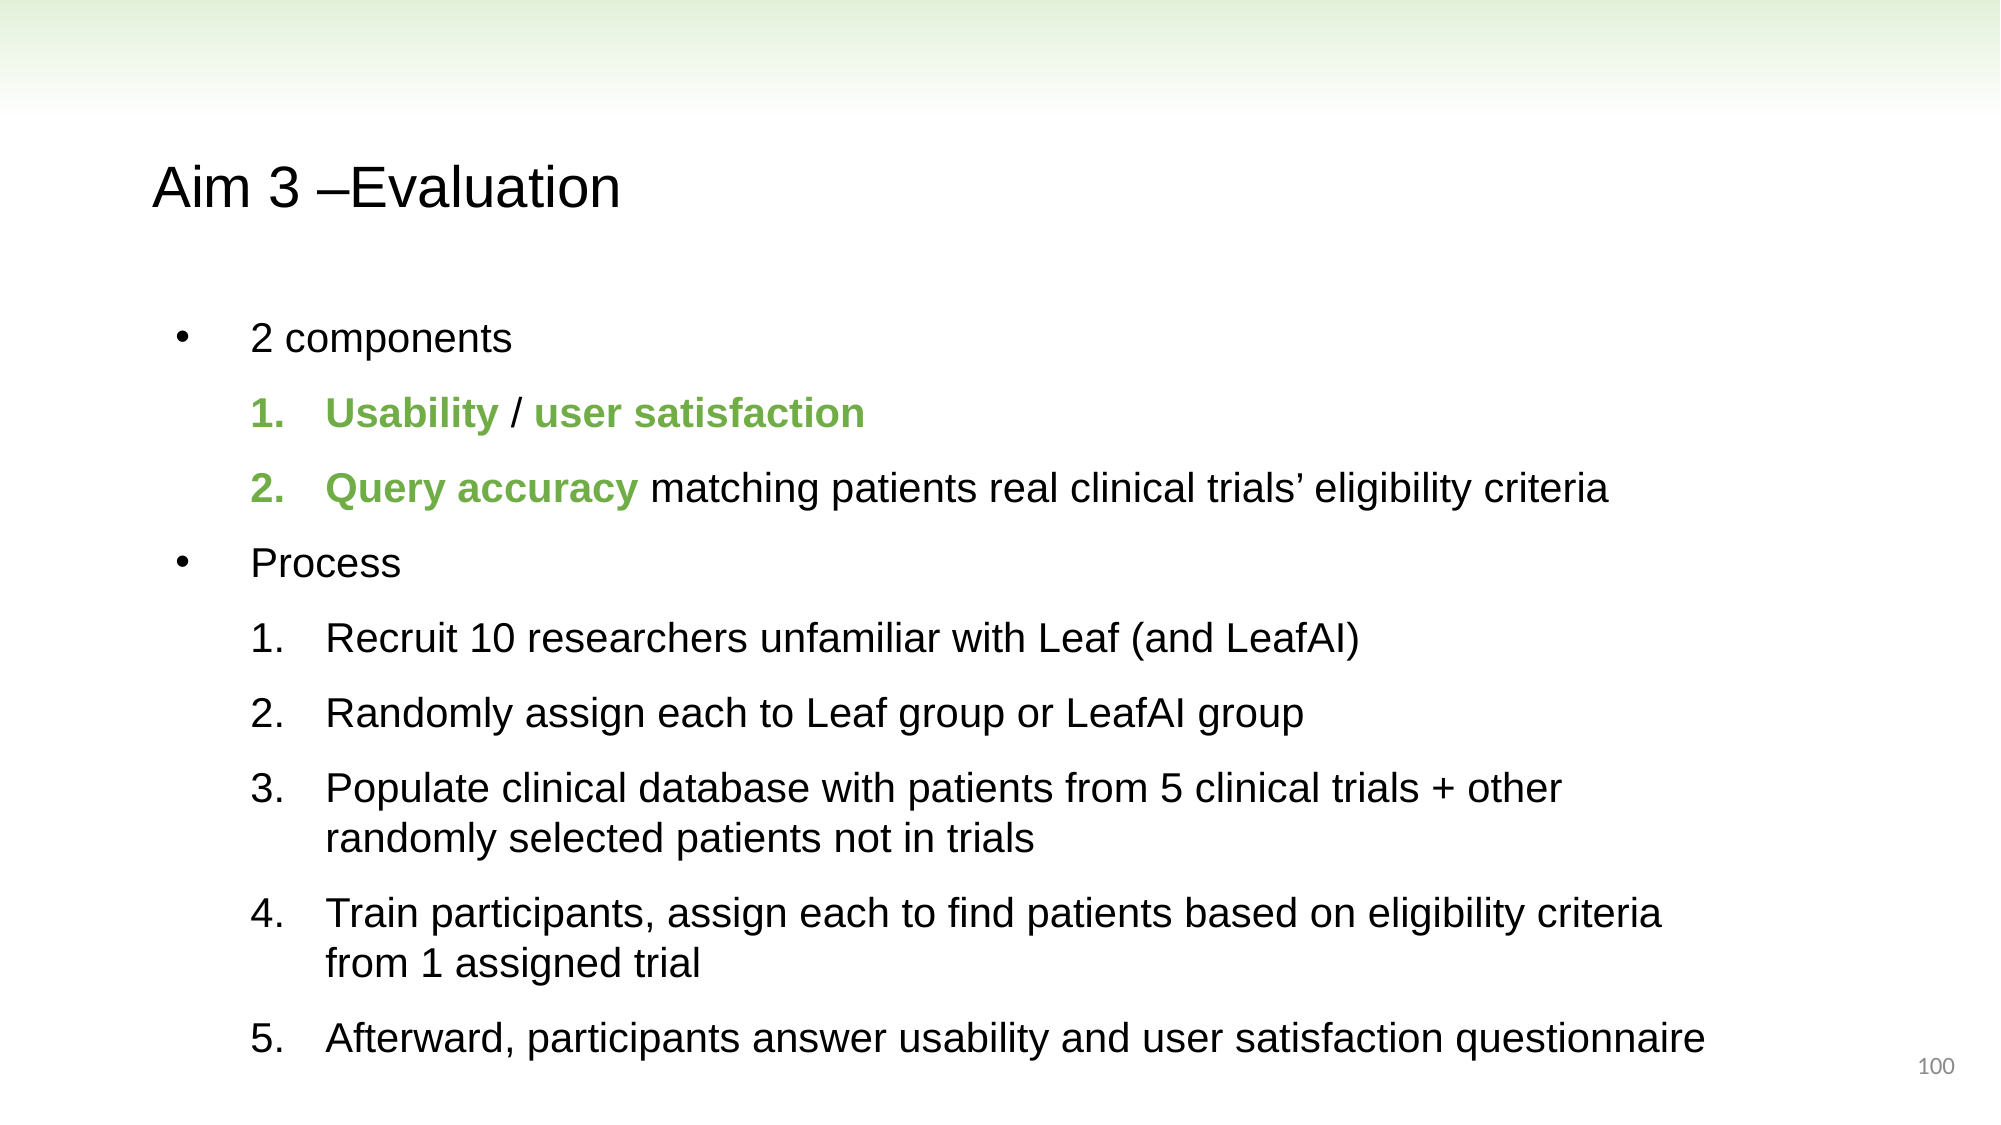

Aim 3 –Evaluation
2 components
Usability / user satisfaction
Query accuracy matching patients real clinical trials’ eligibility criteria
Process
Recruit 10 researchers unfamiliar with Leaf (and LeafAI)
Randomly assign each to Leaf group or LeafAI group
Populate clinical database with patients from 5 clinical trials + other randomly selected patients not in trials
Train participants, assign each to find patients based on eligibility criteria from 1 assigned trial
Afterward, participants answer usability and user satisfaction questionnaire
100